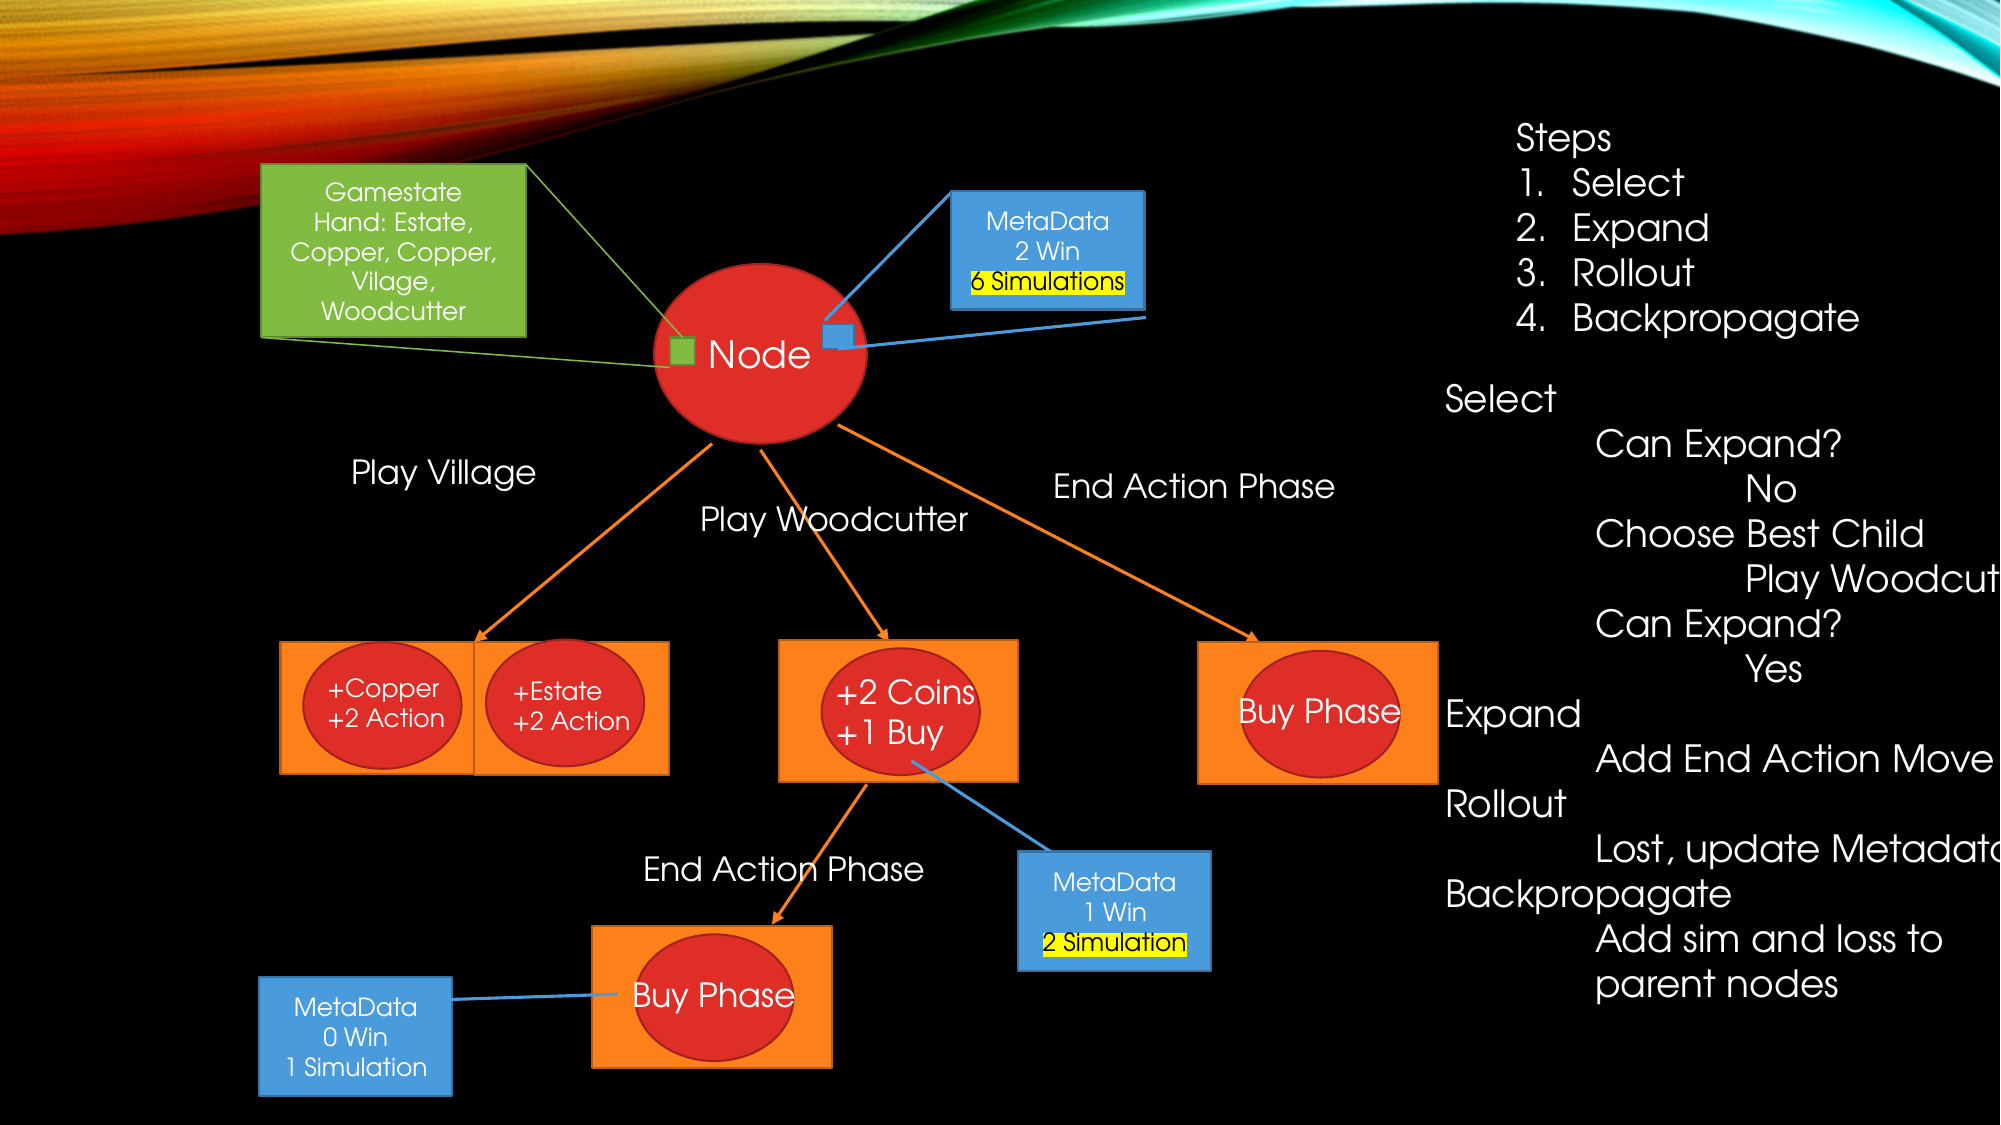

Steps
Select
Expand
Rollout
Backpropagate
Gamestate
Hand: Estate, Copper, Copper, Vilage, Woodcutter
MetaData
2 Win
6 Simulations
MetaData
2 Win
5 Simulations
Node

Select
	Can Expand?
		No
	Choose Best Child
		Play Woodcutter
	Can Expand?
		Yes
Expand
	Add End Action Move
Rollout
	Lost, update Metadata
Backpropagate
	Add sim and loss to
	parent nodes
Play Village
End Action Phase
Play Woodcutter

+2 Coins
+1 Buy
+Copper
+2 Action

+Estate
+2 Action

Buy Phase
End Action Phase
MetaData
1 Win
1 Simulation
MetaData
1 Win
2 Simulation

Buy Phase
MetaData
0 Win
1 Simulation